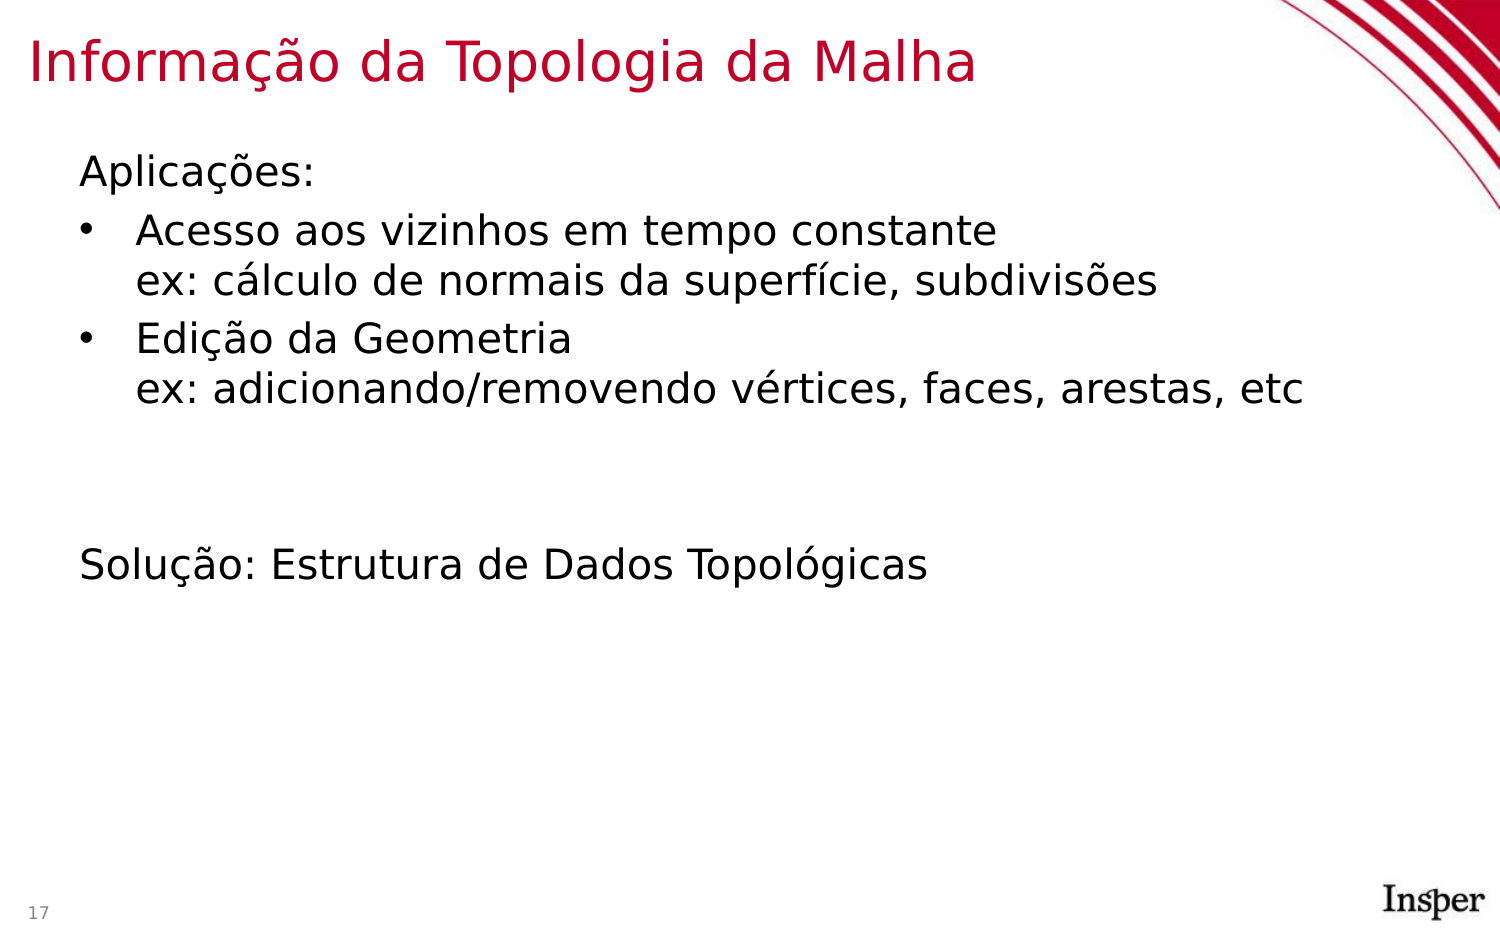

# Informação da Topologia da Malha
Aplicações:
Acesso aos vizinhos em tempo constante
ex: cálculo de normais da superfície, subdivisões
Edição da Geometria
ex: adicionando/removendo vértices, faces, arestas, etc

Solução: Estrutura de Dados Topológicas
17